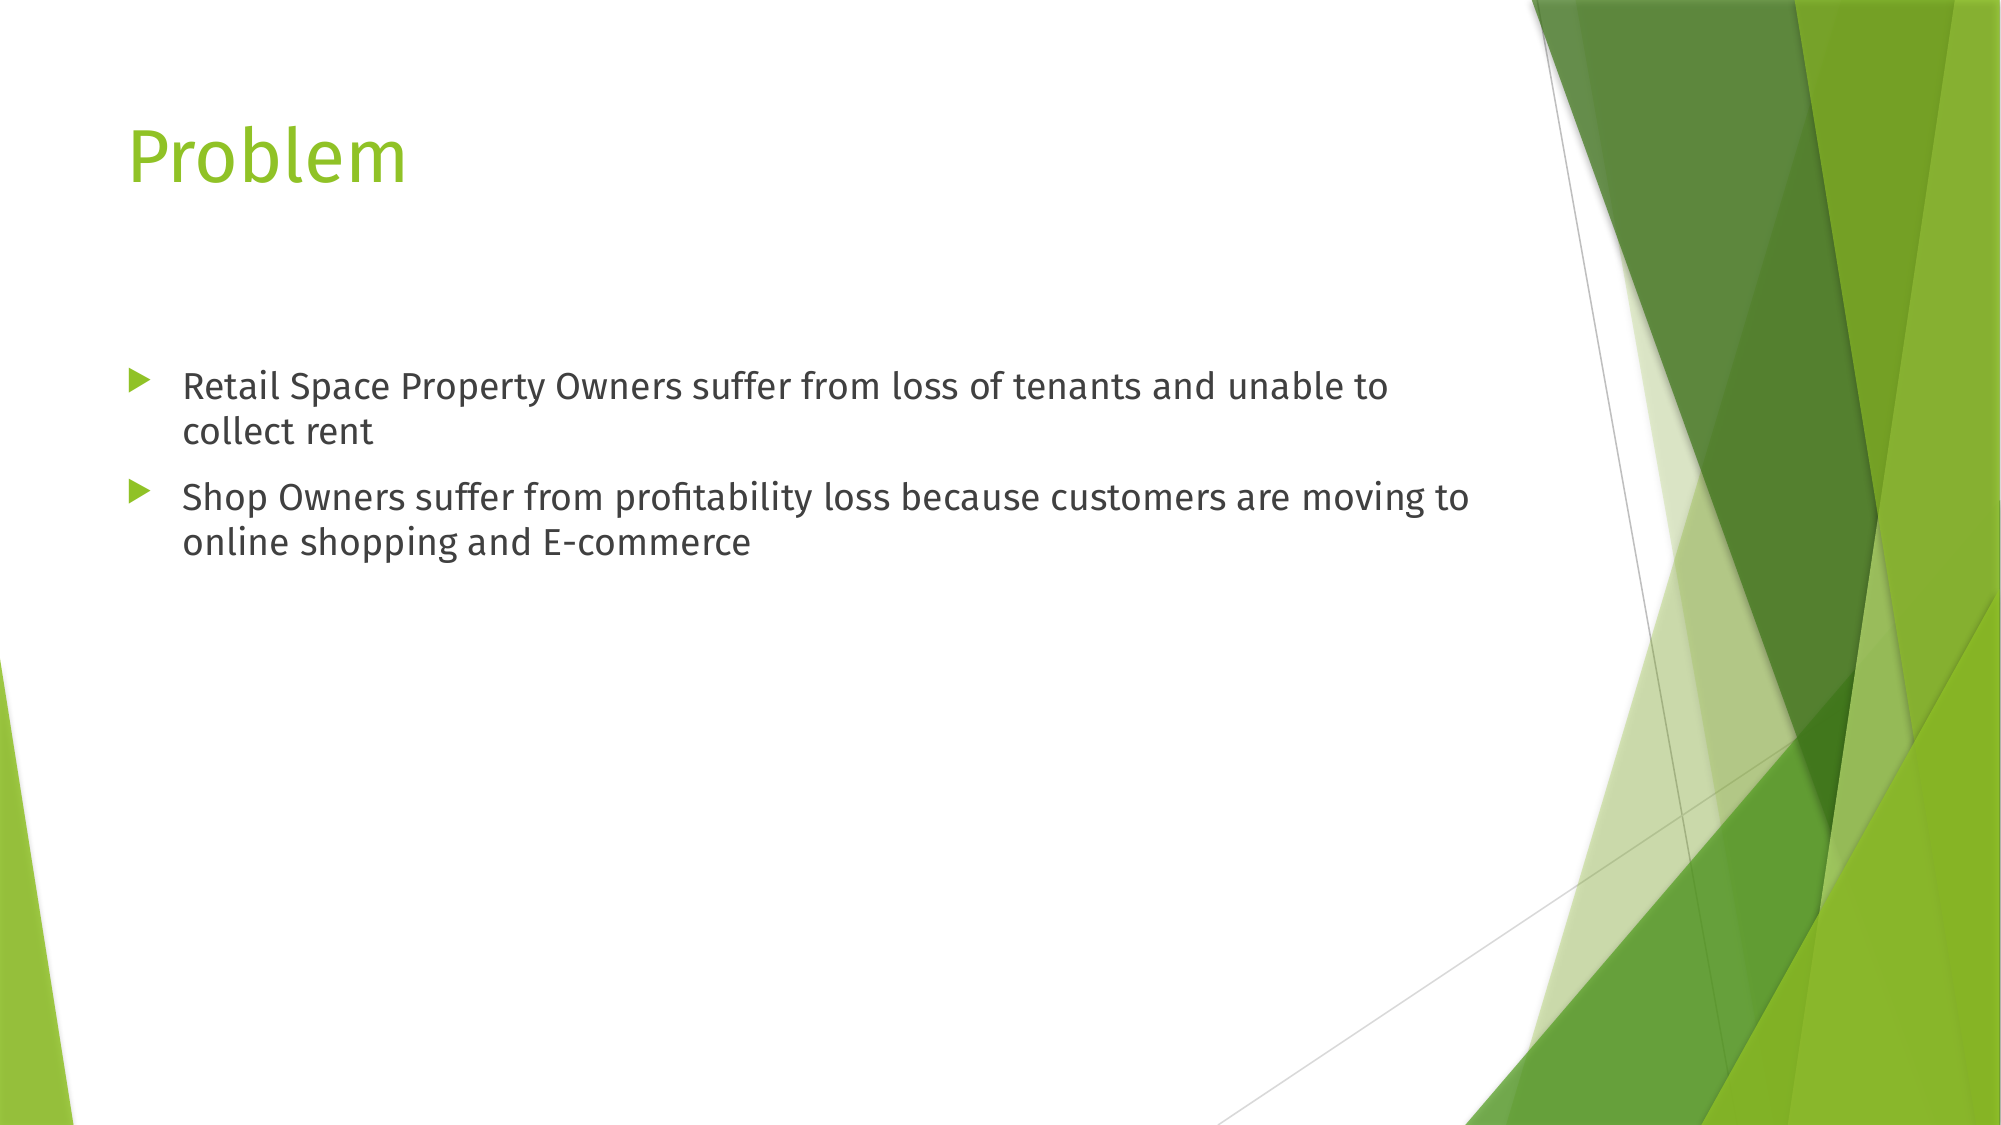

# Problem
Retail Space Property Owners suffer from loss of tenants and unable to collect rent
Shop Owners suffer from profitability loss because customers are moving to online shopping and E-commerce